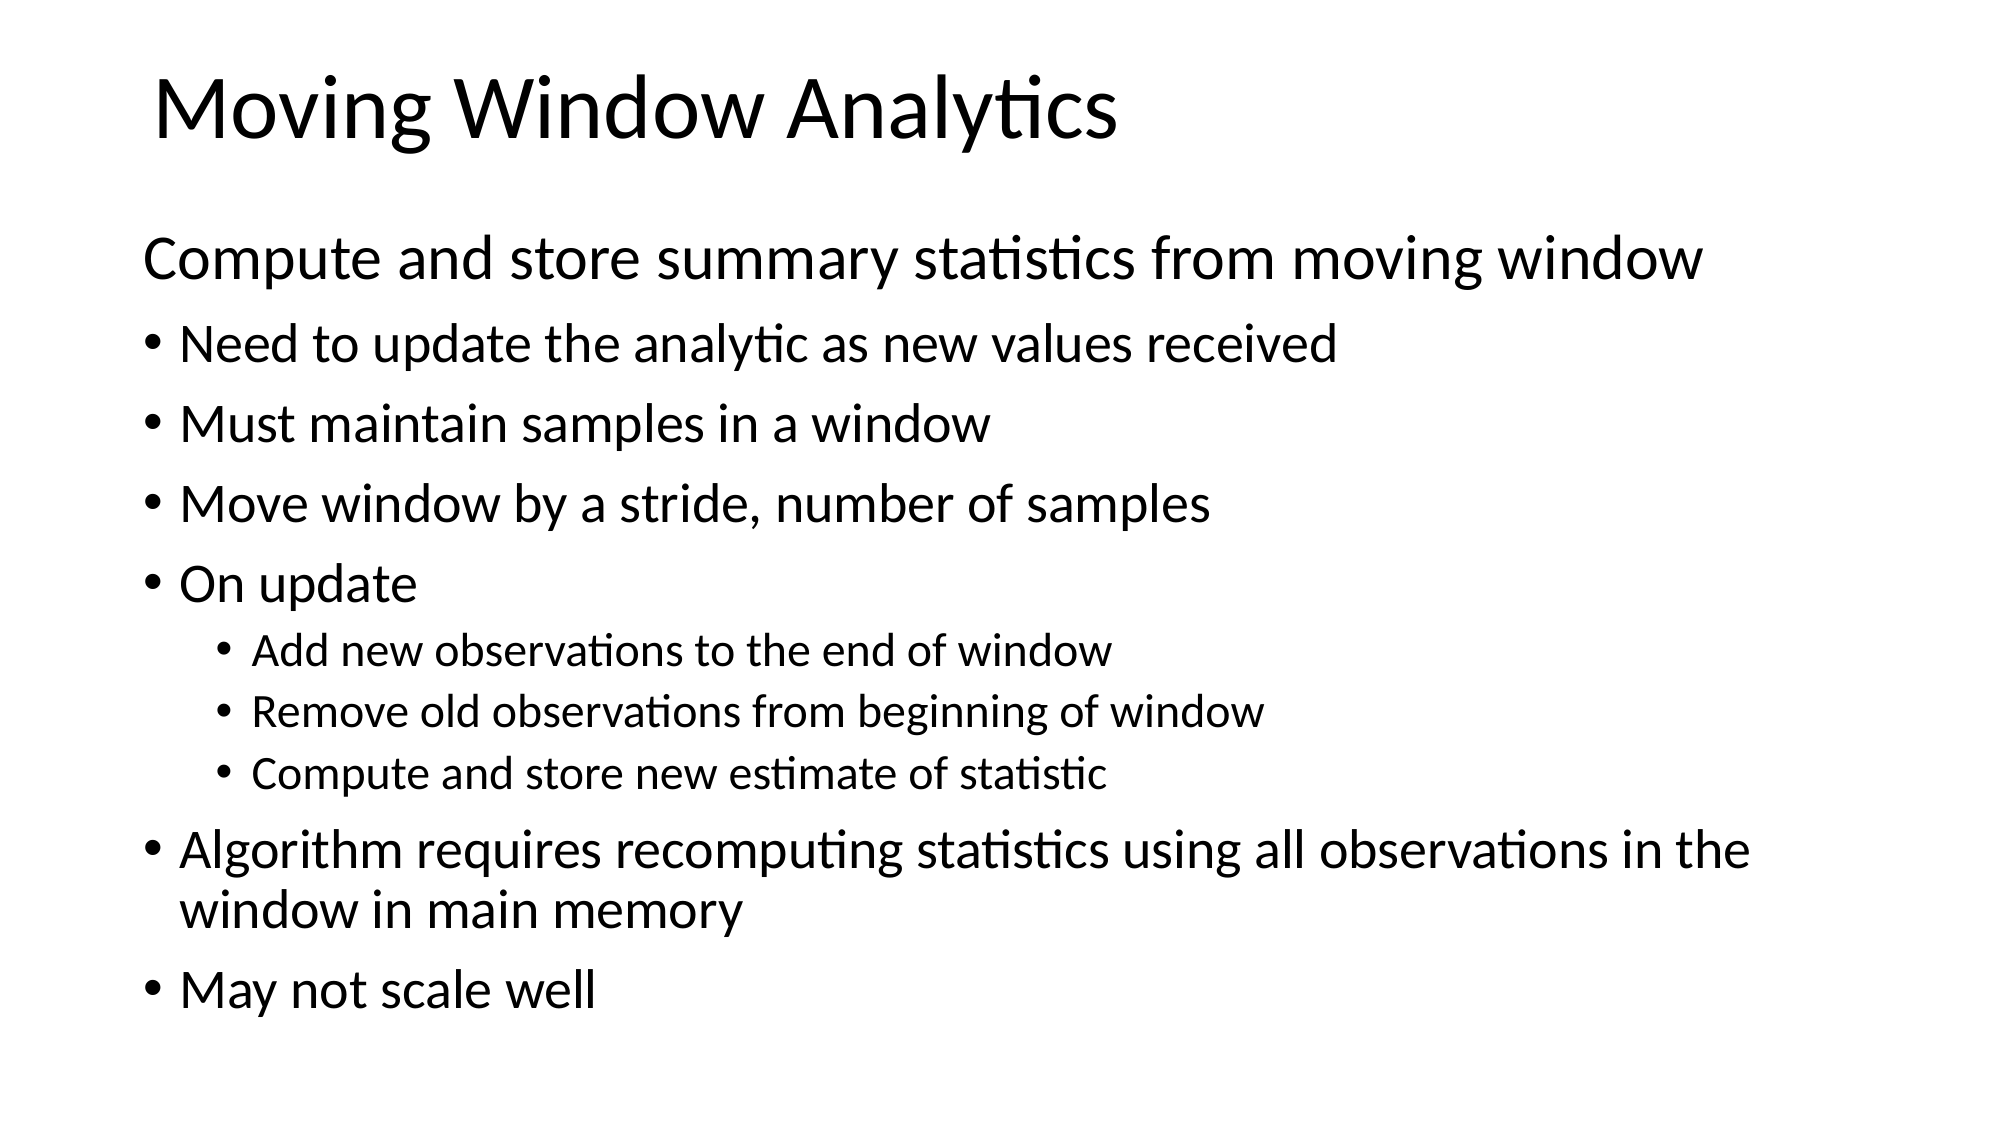

Moving Window Analytics
Compute and store summary statistics from moving window
Need to update the analytic as new values received
Must maintain samples in a window
Move window by a stride, number of samples
On update
Add new observations to the end of window
Remove old observations from beginning of window
Compute and store new estimate of statistic
Algorithm requires recomputing statistics using all observations in the window in main memory
May not scale well